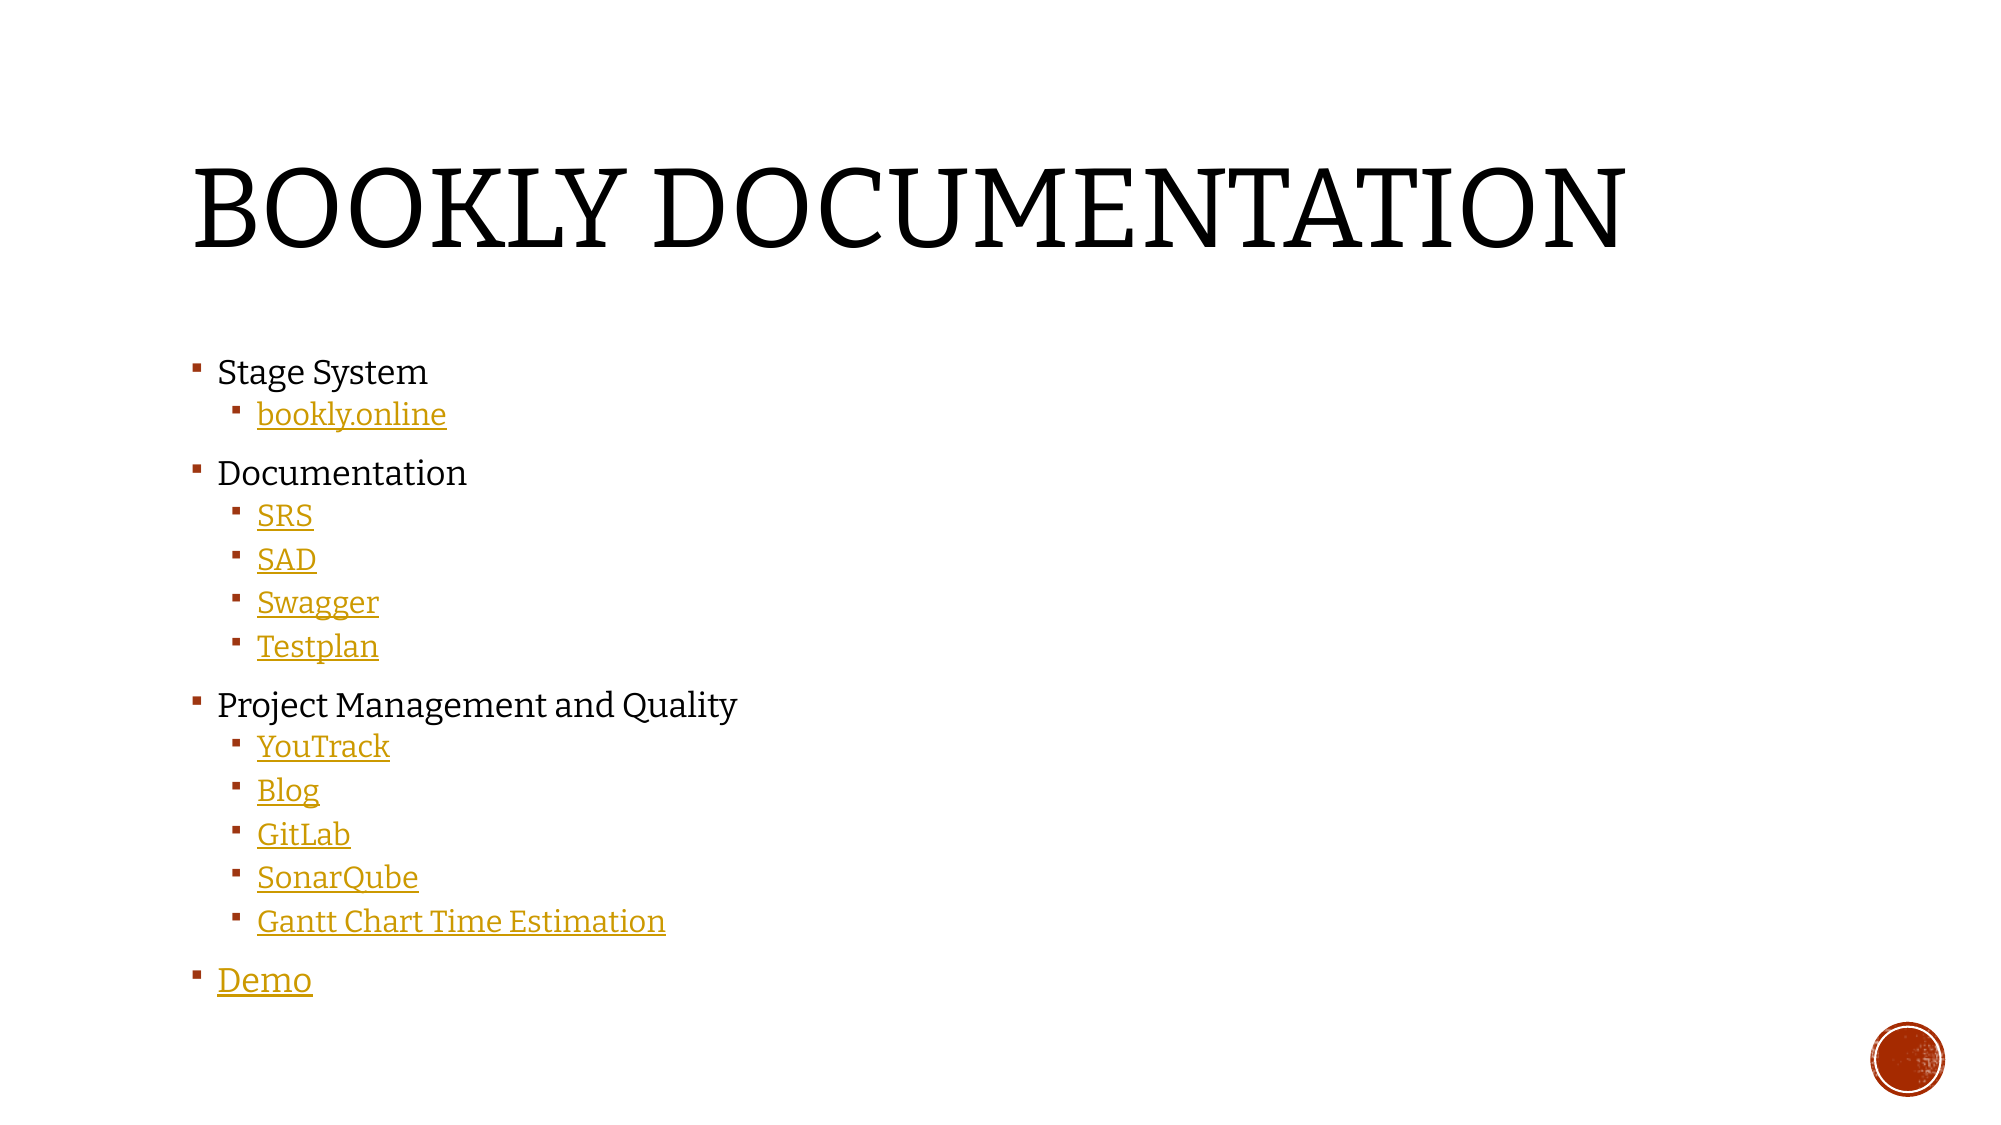

# Bookly Documentation
Stage System
bookly.online
Documentation
SRS
SAD
Swagger
Testplan
Project Management and Quality
YouTrack
Blog
GitLab
SonarQube
Gantt Chart Time Estimation
Demo